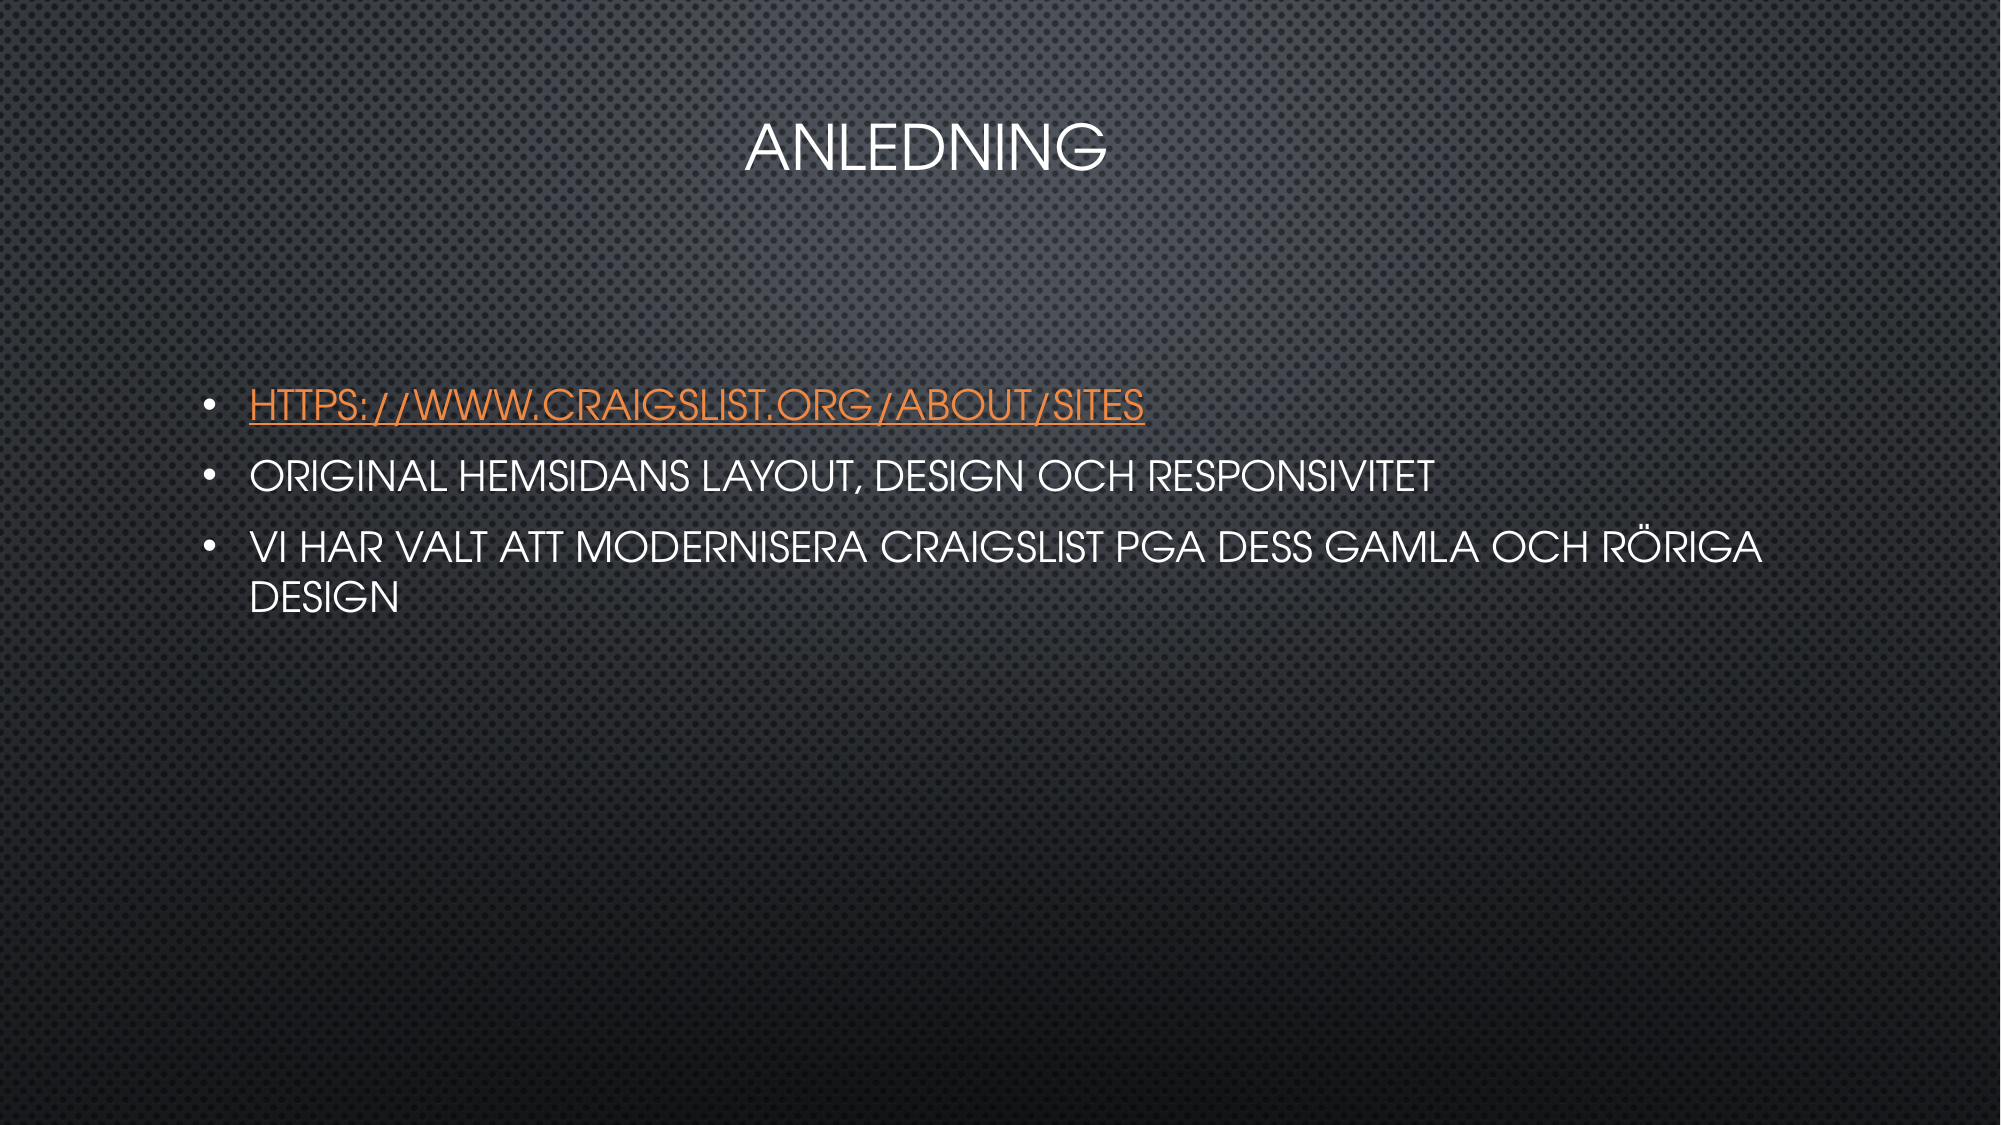

# anledning
https://www.craigslist.org/about/sites
Original hemsidans layout, design och responsivitet
Vi har valt att modernisera craigslist pga dess gamla och röriga design